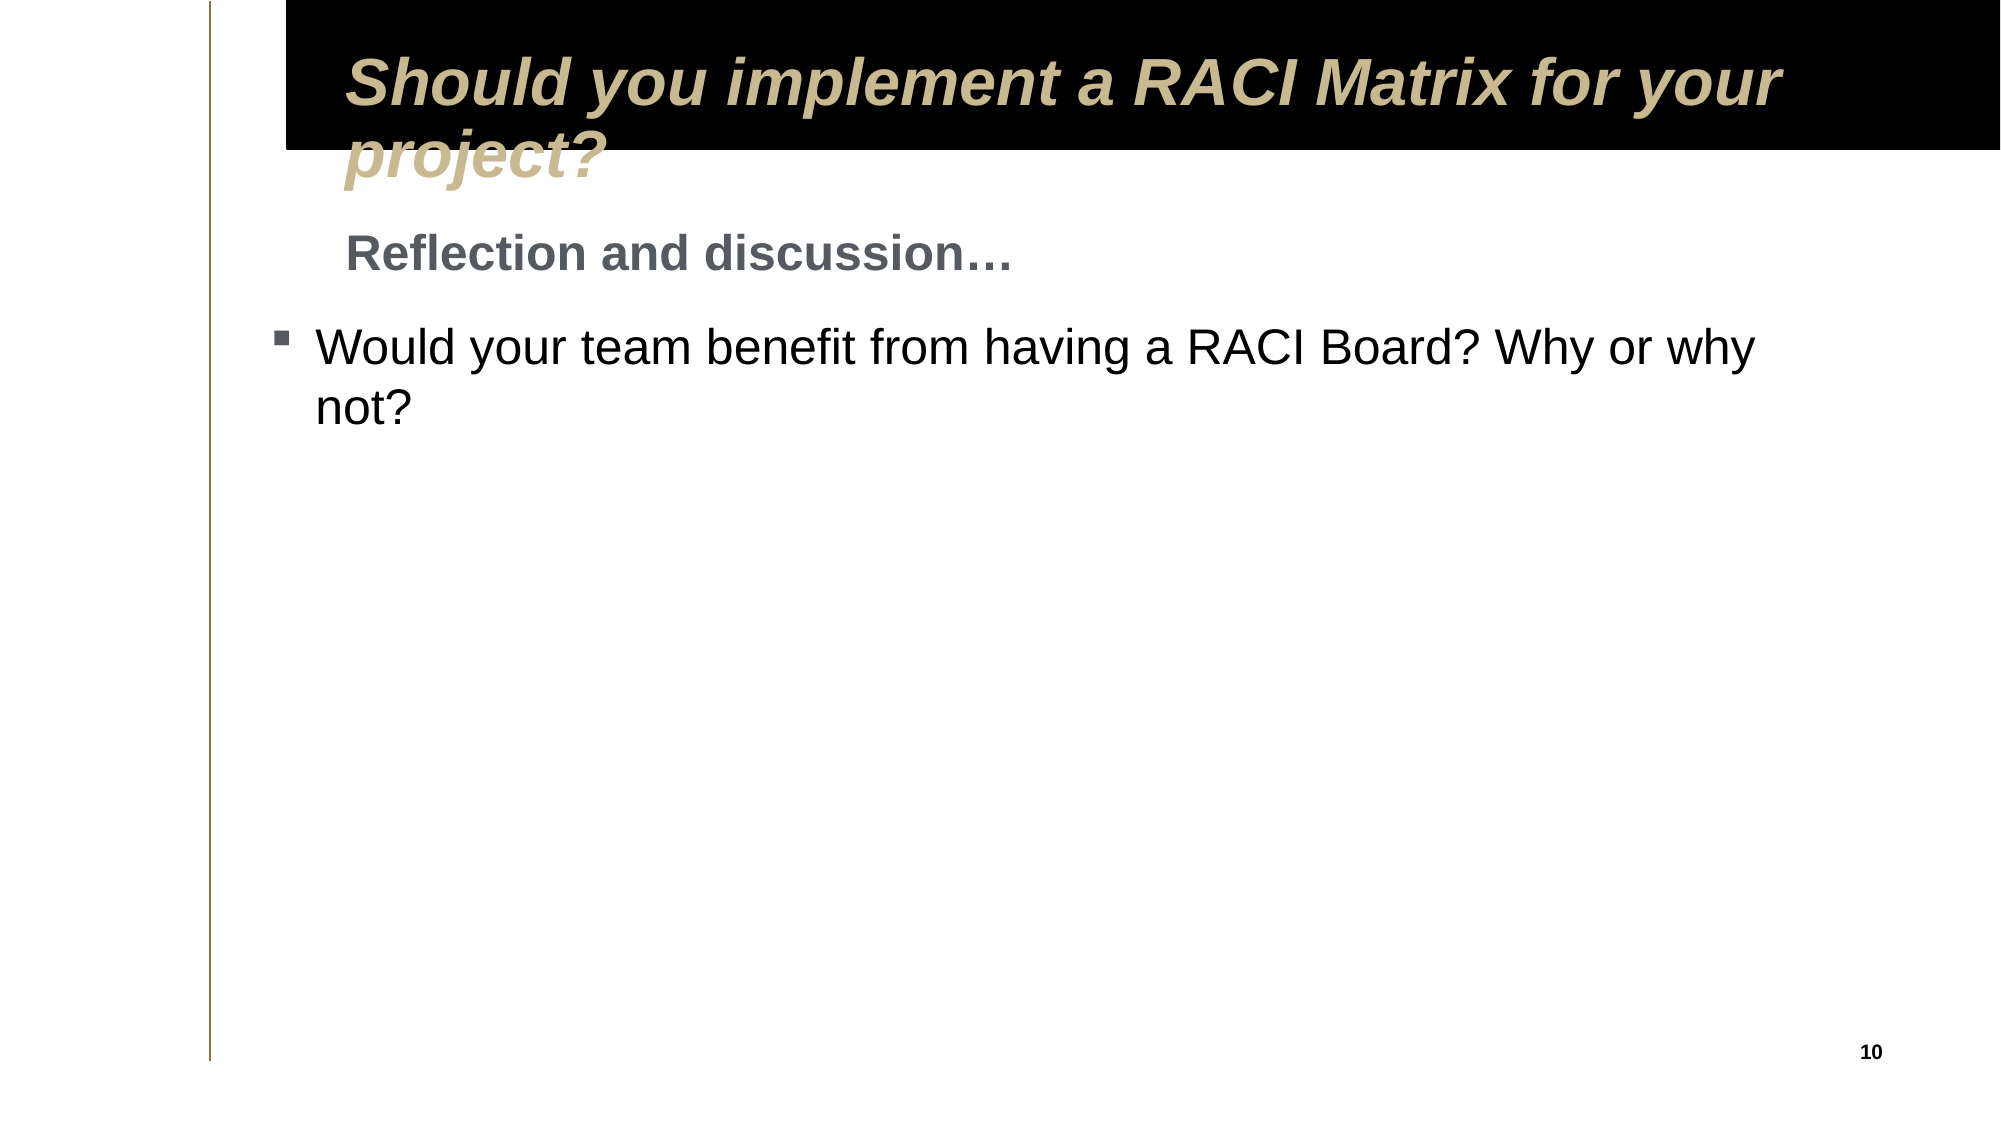

# Should you implement a RACI Matrix for your project?
Reflection and discussion…
Would your team benefit from having a RACI Board? Why or why not?

10